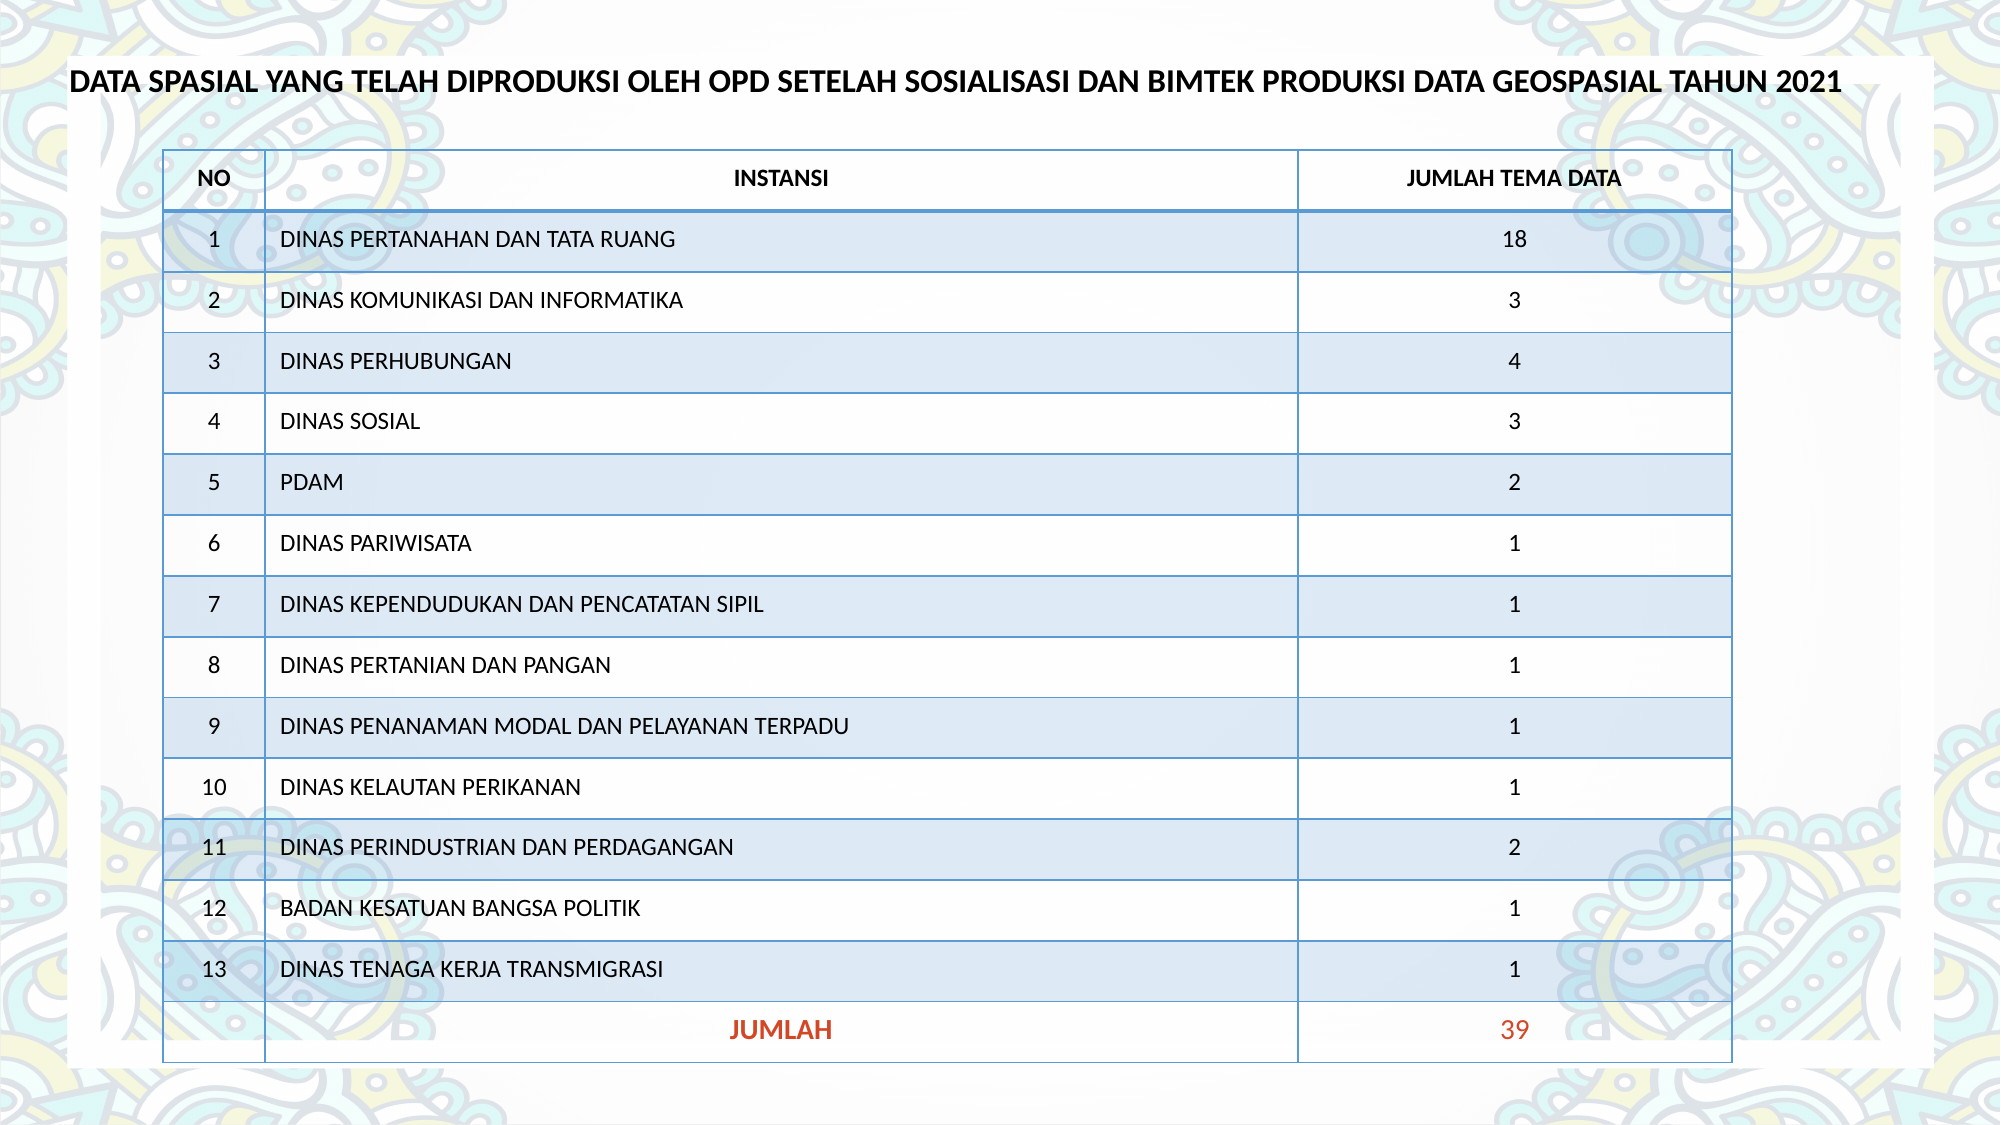

# DATA SPASIAL YANG TELAH DIPRODUKSI OLEH OPD SETELAH SOSIALISASI DAN BIMTEK PRODUKSI DATA GEOSPASIAL TAHUN 2021
| NO | INSTANSI | JUMLAH TEMA DATA |
| --- | --- | --- |
| 1 | DINAS PERTANAHAN DAN TATA RUANG | 18 |
| 2 | DINAS KOMUNIKASI DAN INFORMATIKA | 3 |
| 3 | DINAS PERHUBUNGAN | 4 |
| 4 | DINAS SOSIAL | 3 |
| 5 | PDAM | 2 |
| 6 | DINAS PARIWISATA | 1 |
| 7 | DINAS KEPENDUDUKAN DAN PENCATATAN SIPIL | 1 |
| 8 | DINAS PERTANIAN DAN PANGAN | 1 |
| 9 | DINAS PENANAMAN MODAL DAN PELAYANAN TERPADU | 1 |
| 10 | DINAS KELAUTAN PERIKANAN | 1 |
| 11 | DINAS PERINDUSTRIAN DAN PERDAGANGAN | 2 |
| 12 | BADAN KESATUAN BANGSA POLITIK | 1 |
| 13 | DINAS TENAGA KERJA TRANSMIGRASI | 1 |
|  | JUMLAH | 39 |